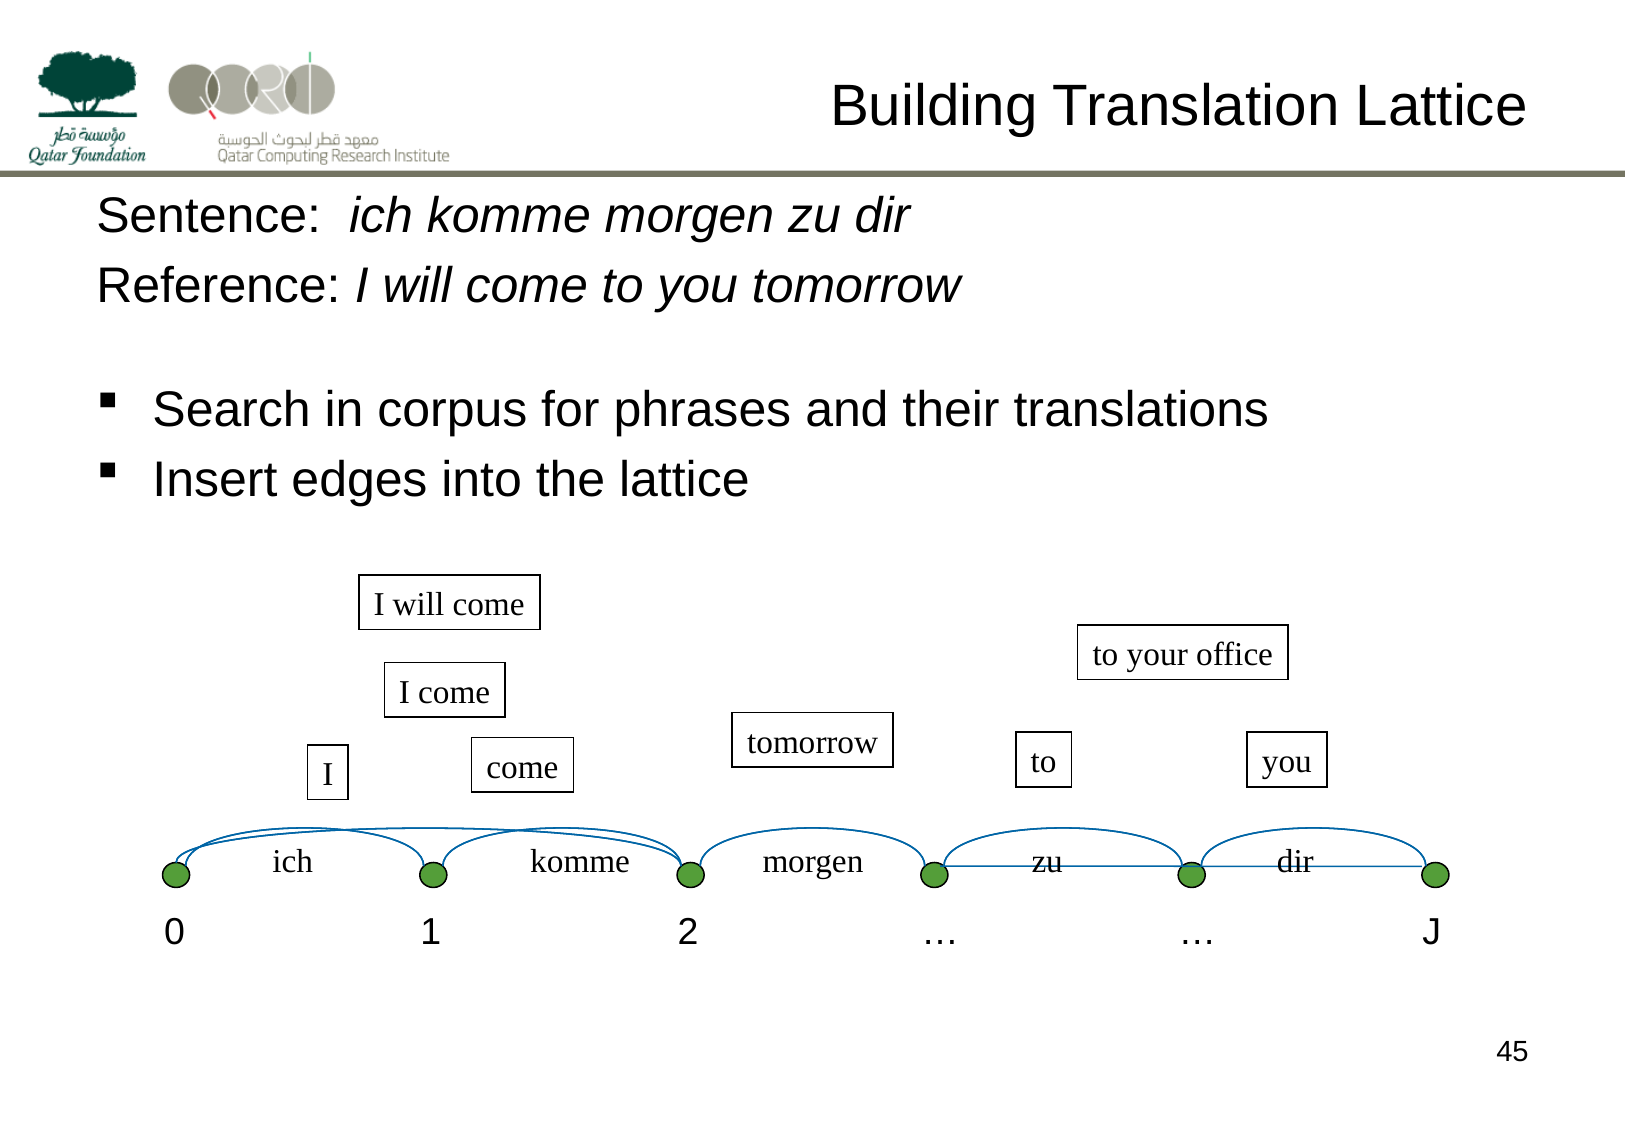

# Building Translation Lattice
Sentence:  ich komme morgen zu dir
Reference: I will come to you tomorrow

Search in corpus for phrases and their translations
Insert edges into the lattice
I will come
to your office
I come
tomorrow
to
you
come
I
ich
komme
morgen
zu
dir

0
1
2
…
…
J
45